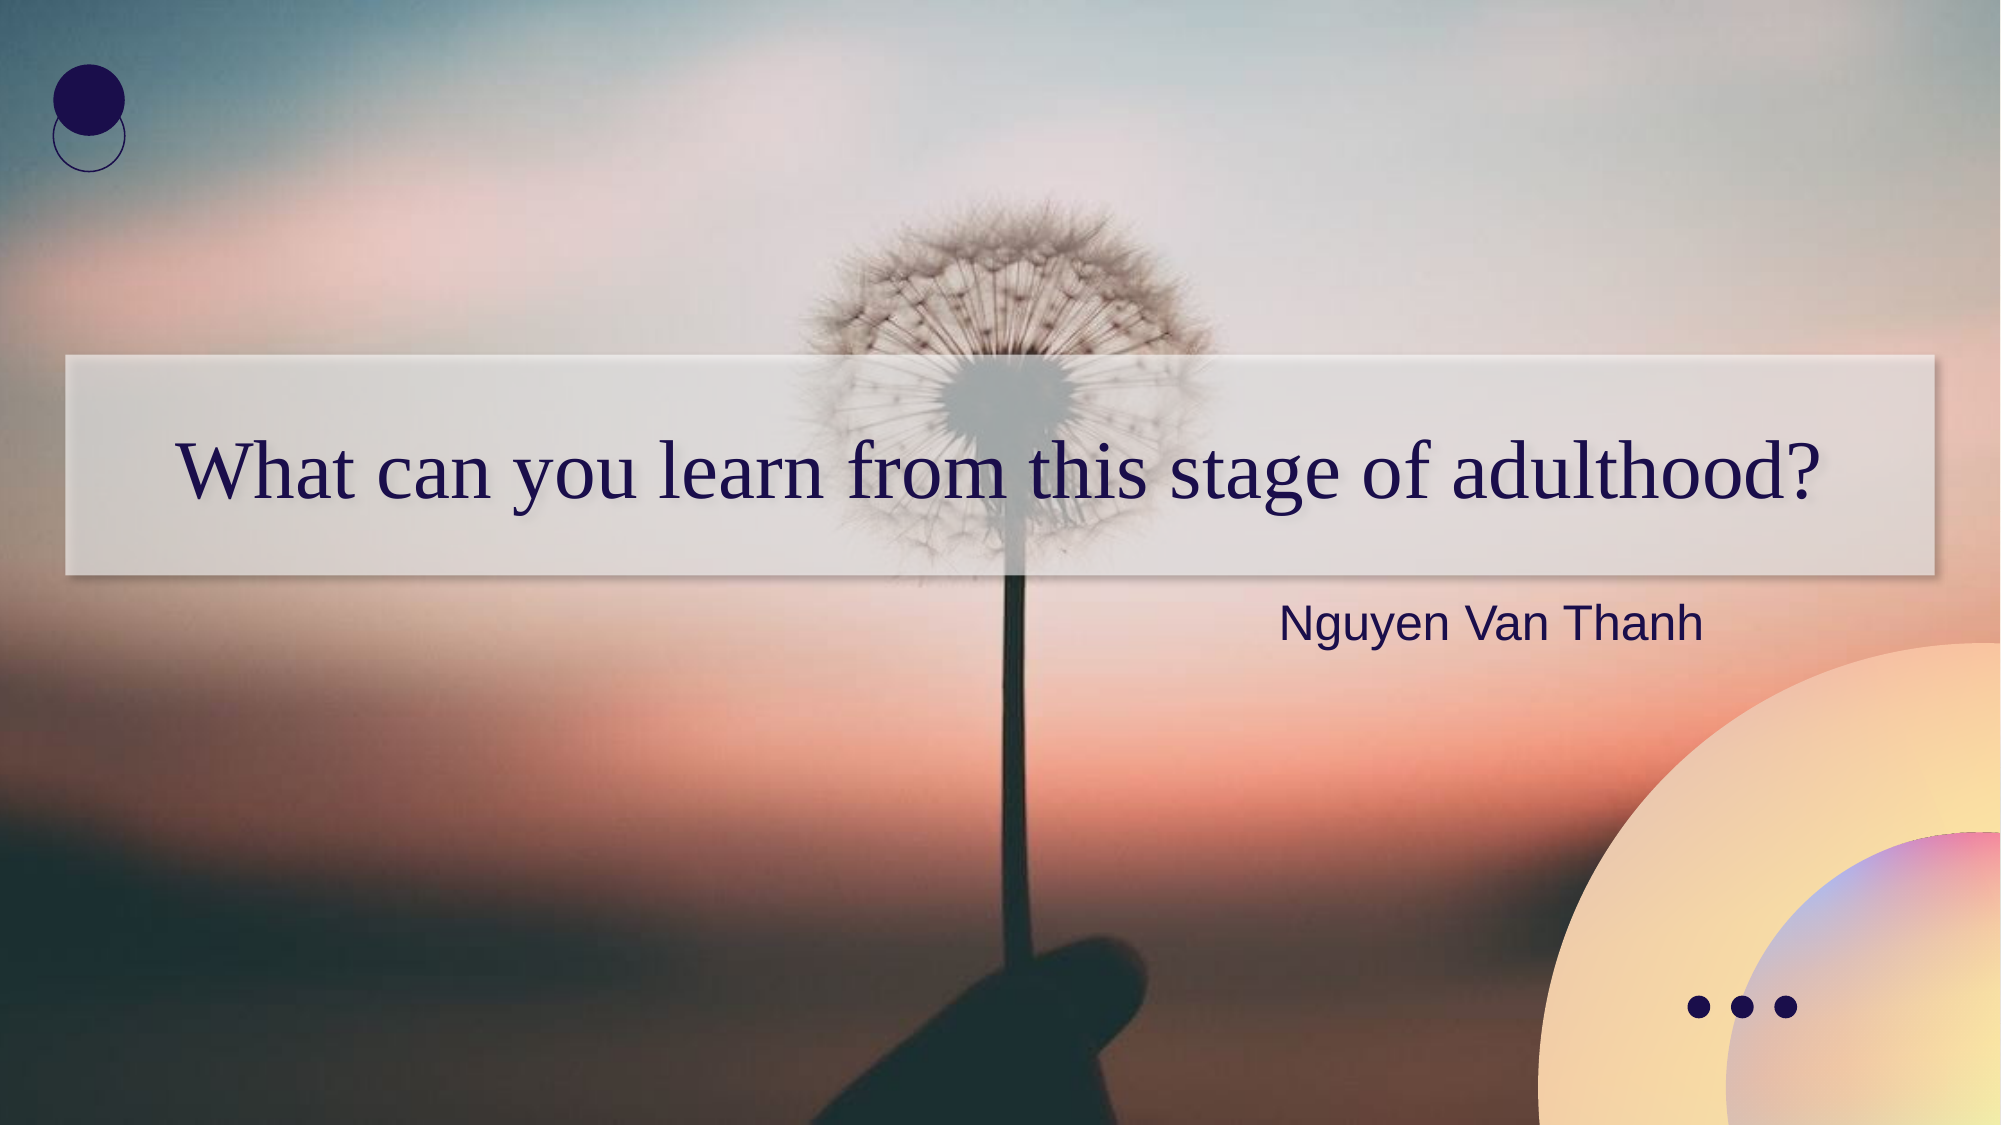

# What can you learn from this stage of adulthood?
Nguyen Van Thanh